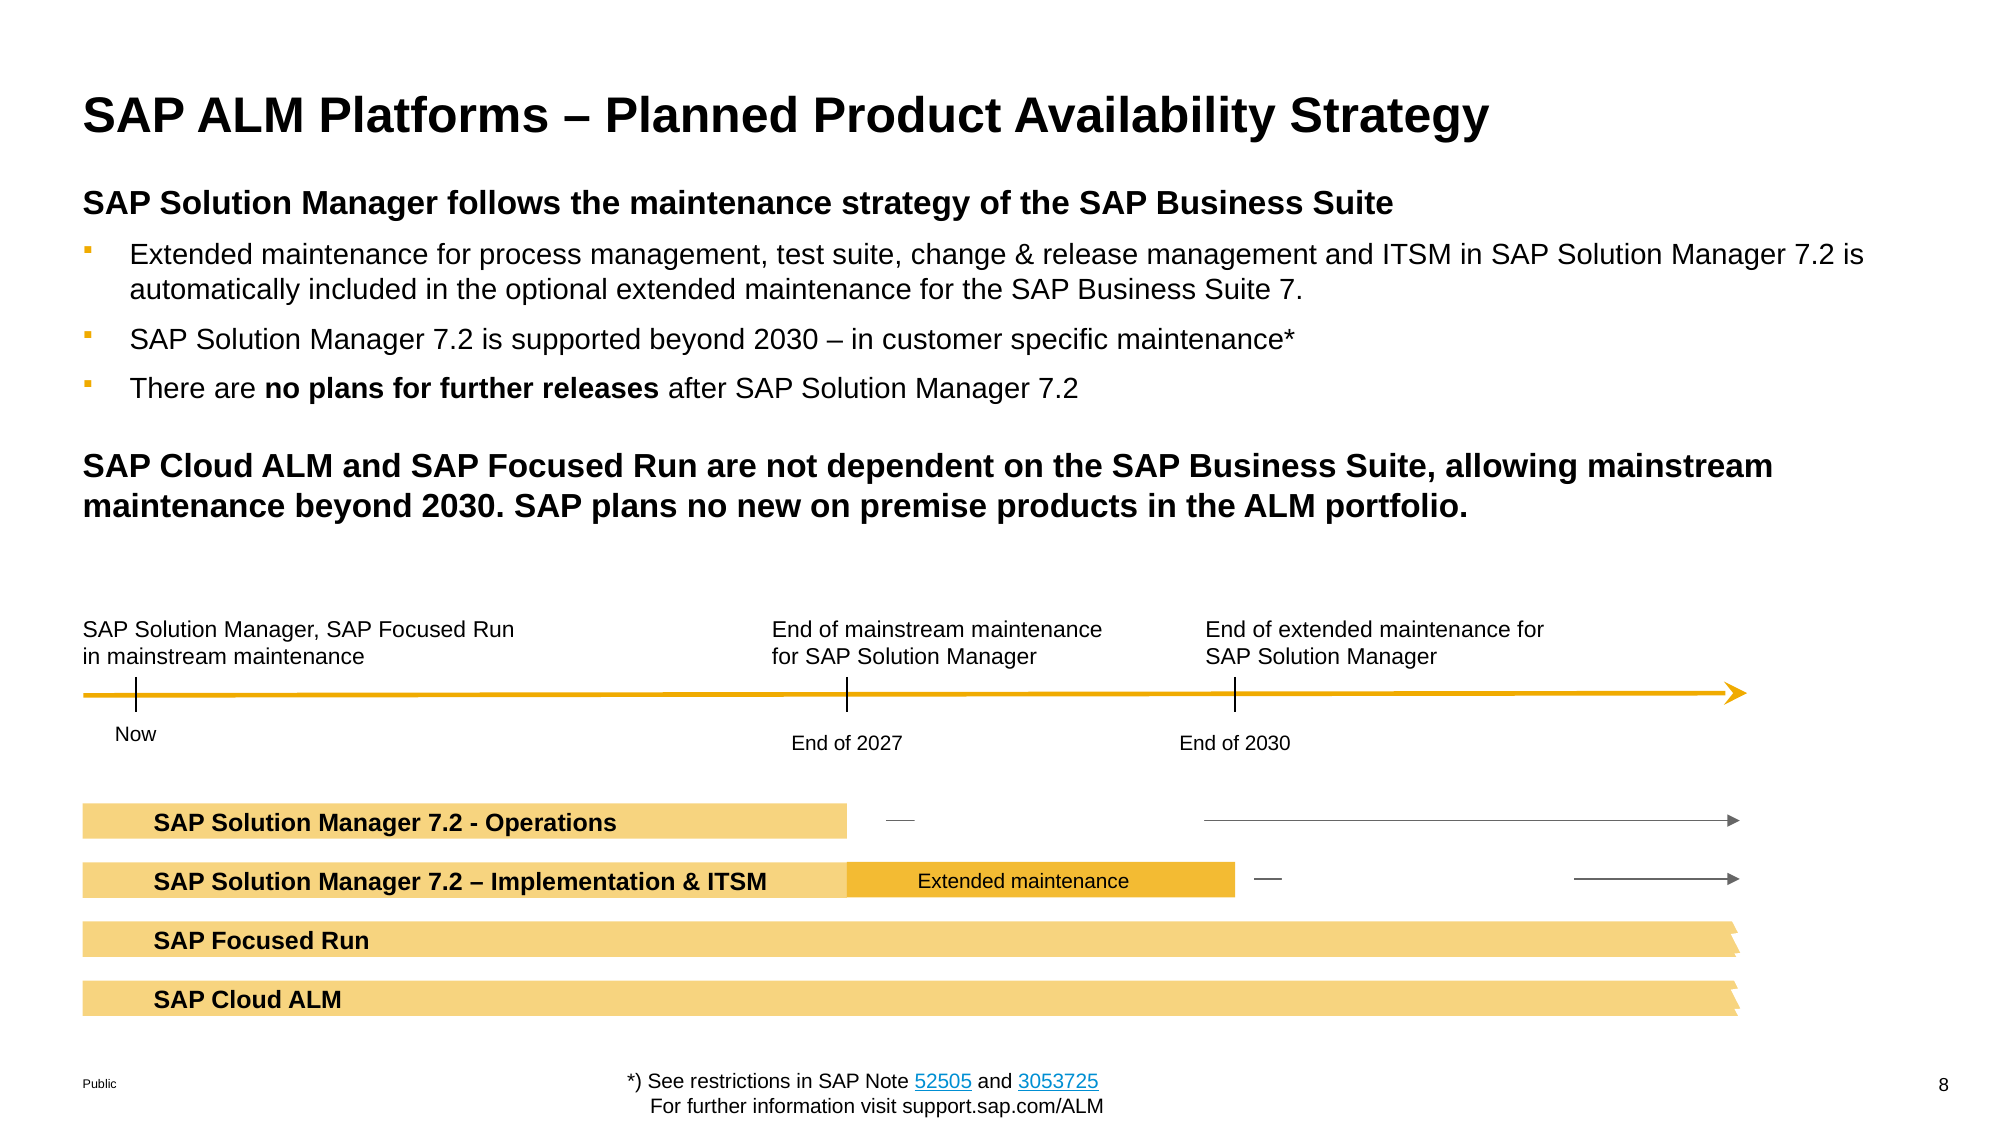

# SAP ALM Platforms – Planned Product Availability Strategy
SAP Solution Manager follows the maintenance strategy of the SAP Business Suite
Extended maintenance for process management, test suite, change & release management and ITSM in SAP Solution Manager 7.2 is automatically included in the optional extended maintenance for the SAP Business Suite 7.
SAP Solution Manager 7.2 is supported beyond 2030 – in customer specific maintenance*
There are no plans for further releases after SAP Solution Manager 7.2
SAP Cloud ALM and SAP Focused Run are not dependent on the SAP Business Suite, allowing mainstream maintenance beyond 2030. SAP plans no new on premise products in the ALM portfolio.
SAP Solution Manager, SAP Focused Run
in mainstream maintenance
End of mainstream maintenance for SAP Solution Manager
End of extended maintenance for SAP Solution Manager
Now
End of 2027
End of 2030
SAP Solution Manager 7.2 - Operations
Customer specific maintenance
Extended maintenance
SAP Solution Manager 7.2 – Implementation & ITSM
Customer specific maintenance

SAP Focused Run

SAP Cloud ALM
*) See restrictions in SAP Note 52505 and 3053725
    For further information visit support.sap.com/ALM

This is the current state of planning and may be changed by SAP at any time.